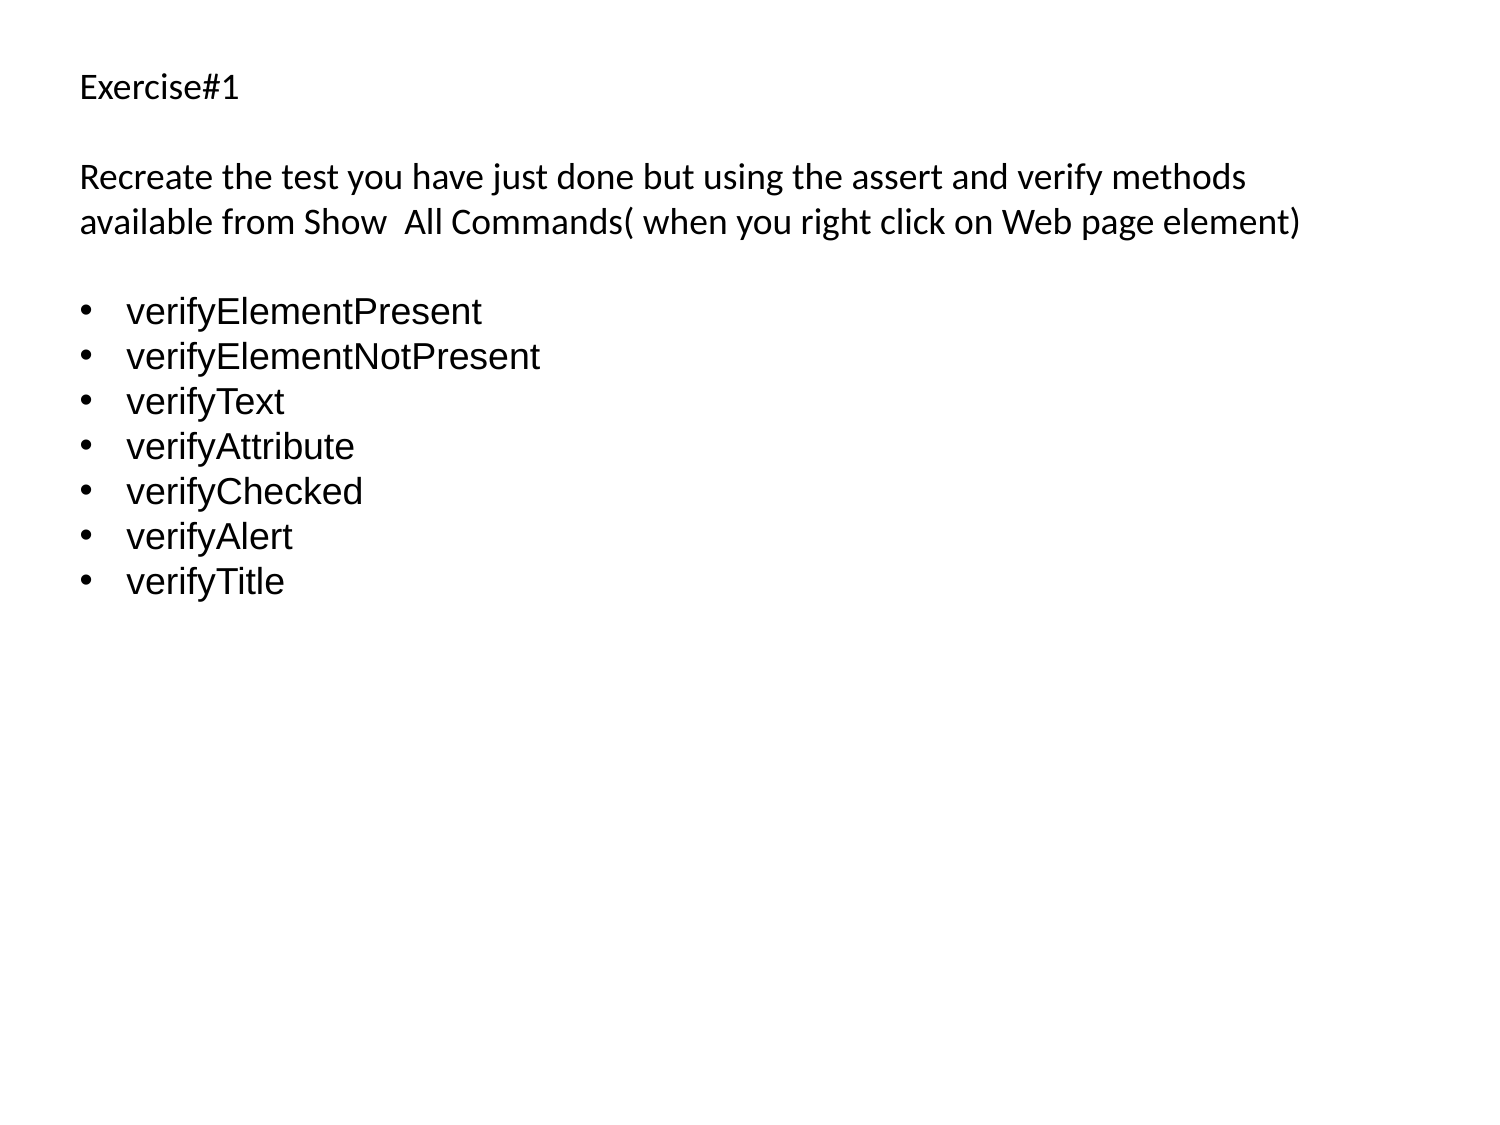

Exercise#1

Recreate the test you have just done but using the assert and verify methods available from Show  All Commands( when you right click on Web page element)

verifyElementPresent
verifyElementNotPresent
verifyText
verifyAttribute
verifyChecked
verifyAlert
verifyTitle